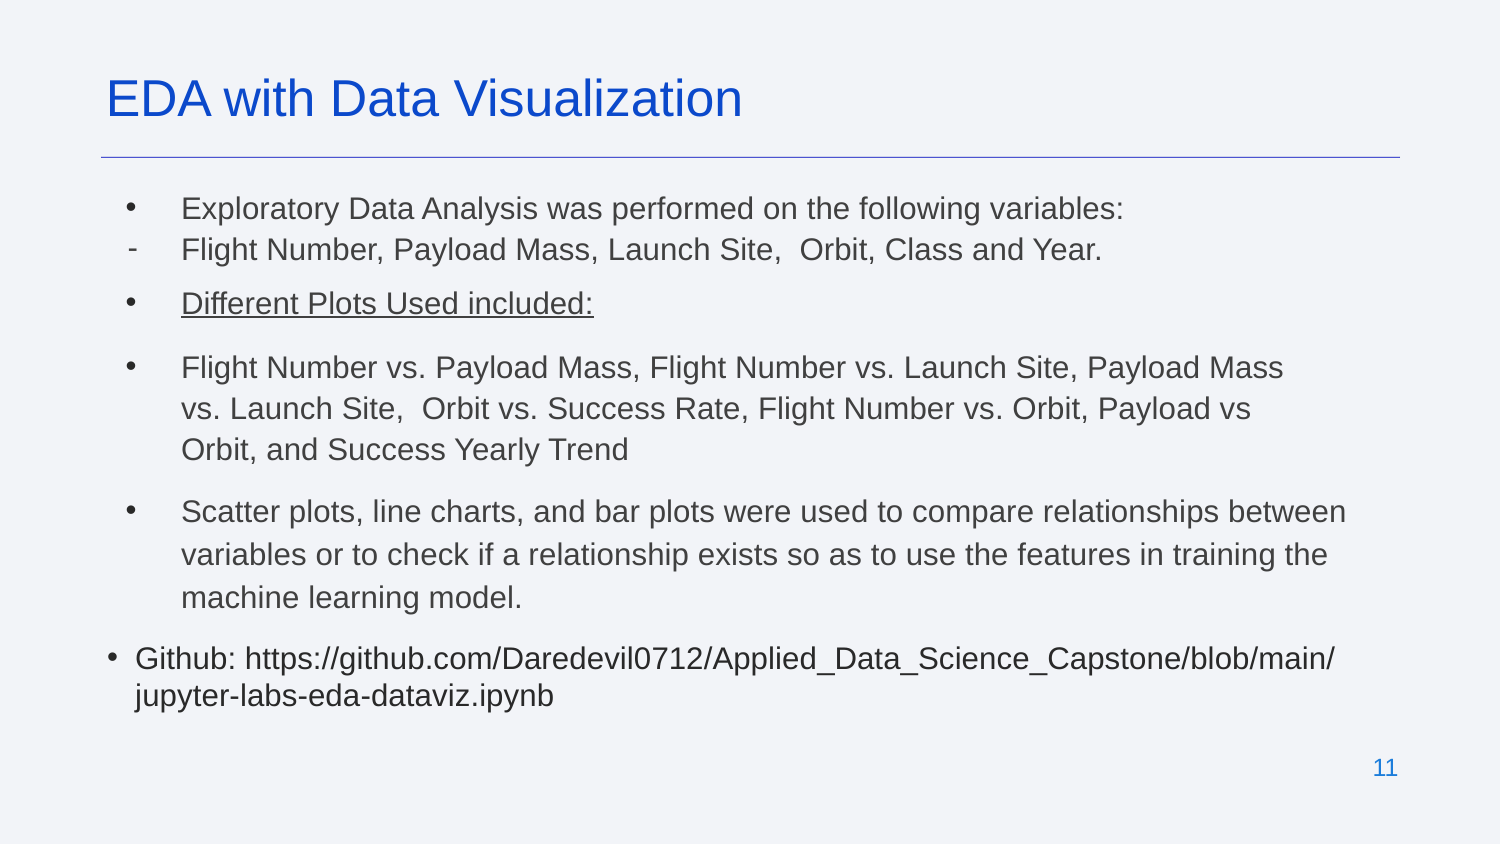

EDA with Data Visualization
Exploratory Data Analysis was performed on the following variables:
Flight Number, Payload Mass, Launch Site,  Orbit, Class and Year.
Different Plots Used included:
Flight Number vs. Payload Mass, Flight Number vs. Launch Site, Payload Mass vs. Launch Site,  Orbit vs. Success Rate, Flight Number vs. Orbit, Payload vs Orbit, and Success Yearly Trend
Scatter plots, line charts, and bar plots were used to compare relationships between variables or to check if a relationship exists so as to use the features in training the machine learning model.
Github: https://github.com/Daredevil0712/Applied_Data_Science_Capstone/blob/main/jupyter-labs-eda-dataviz.ipynb

11